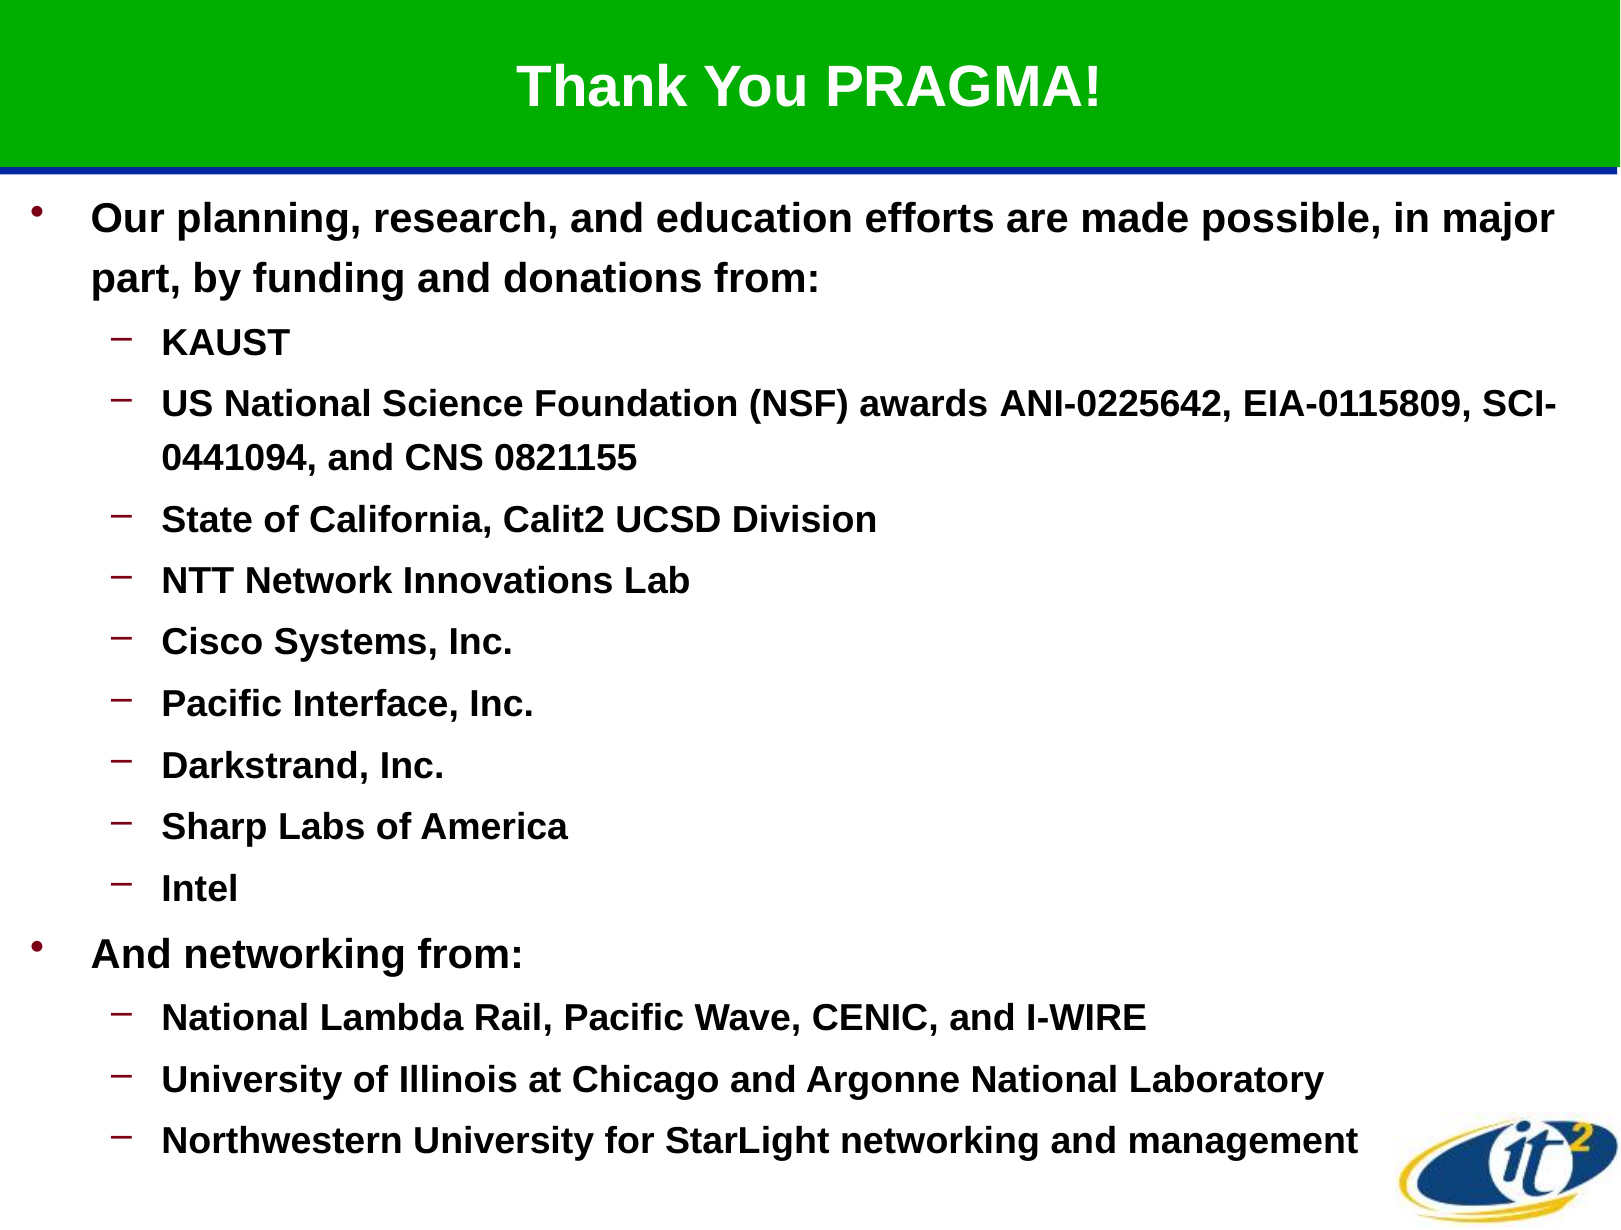

Thank You PRAGMA!
Our planning, research, and education efforts are made possible, in major part, by funding and donations from:
KAUST
US National Science Foundation (NSF) awards ANI-0225642, EIA-0115809, SCI-0441094, and CNS 0821155
State of California, Calit2 UCSD Division
NTT Network Innovations Lab
Cisco Systems, Inc.
Pacific Interface, Inc.
Darkstrand, Inc.
Sharp Labs of America
Intel
And networking from:
National Lambda Rail, Pacific Wave, CENIC, and I-WIRE
University of Illinois at Chicago and Argonne National Laboratory
Northwestern University for StarLight networking and management